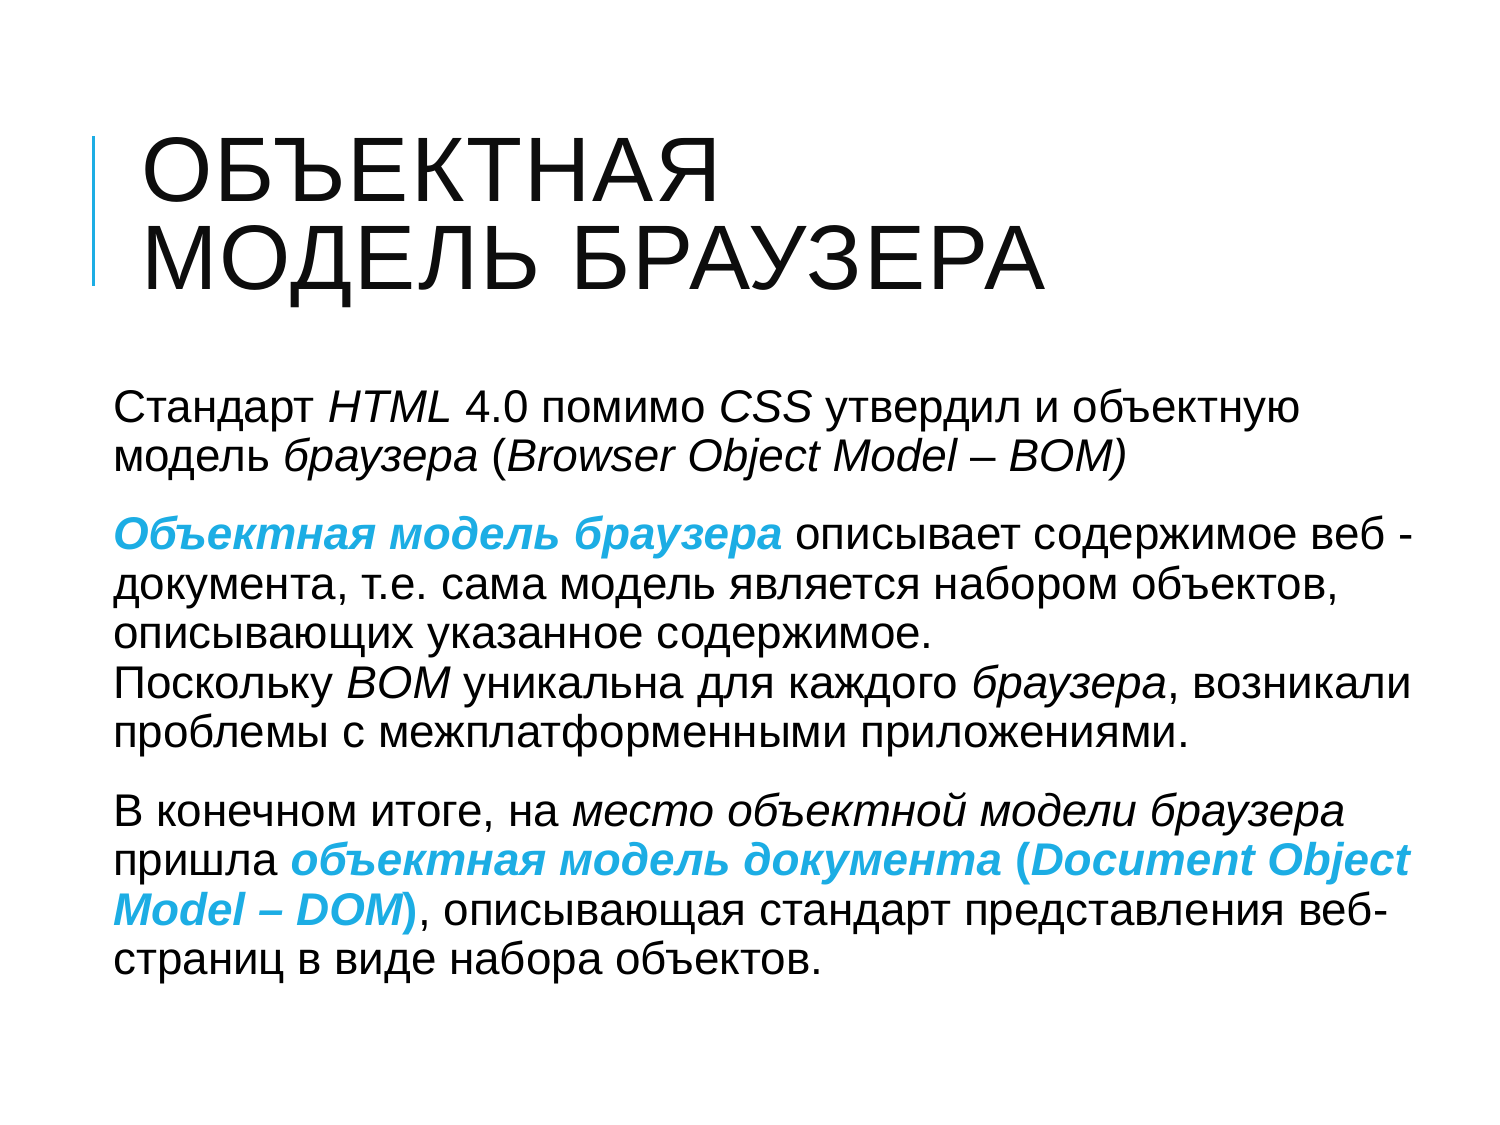

# Объектная модель браузера
Стандарт HTML 4.0 помимо CSS утвердил и объектную модель браузера (Browser Object Model – BOM)
Объектная модель браузера описывает содержимое веб - документа, т.е. сама модель является набором объектов, описывающих указанное содержимое. Поскольку BOM уникальна для каждого браузера, возникали проблемы с межплатформенными приложениями.
В конечном итоге, на место объектной модели браузера пришла объектная модель документа (Document Object Model – DOM), описывающая стандарт представления веб-страниц в виде набора объектов.